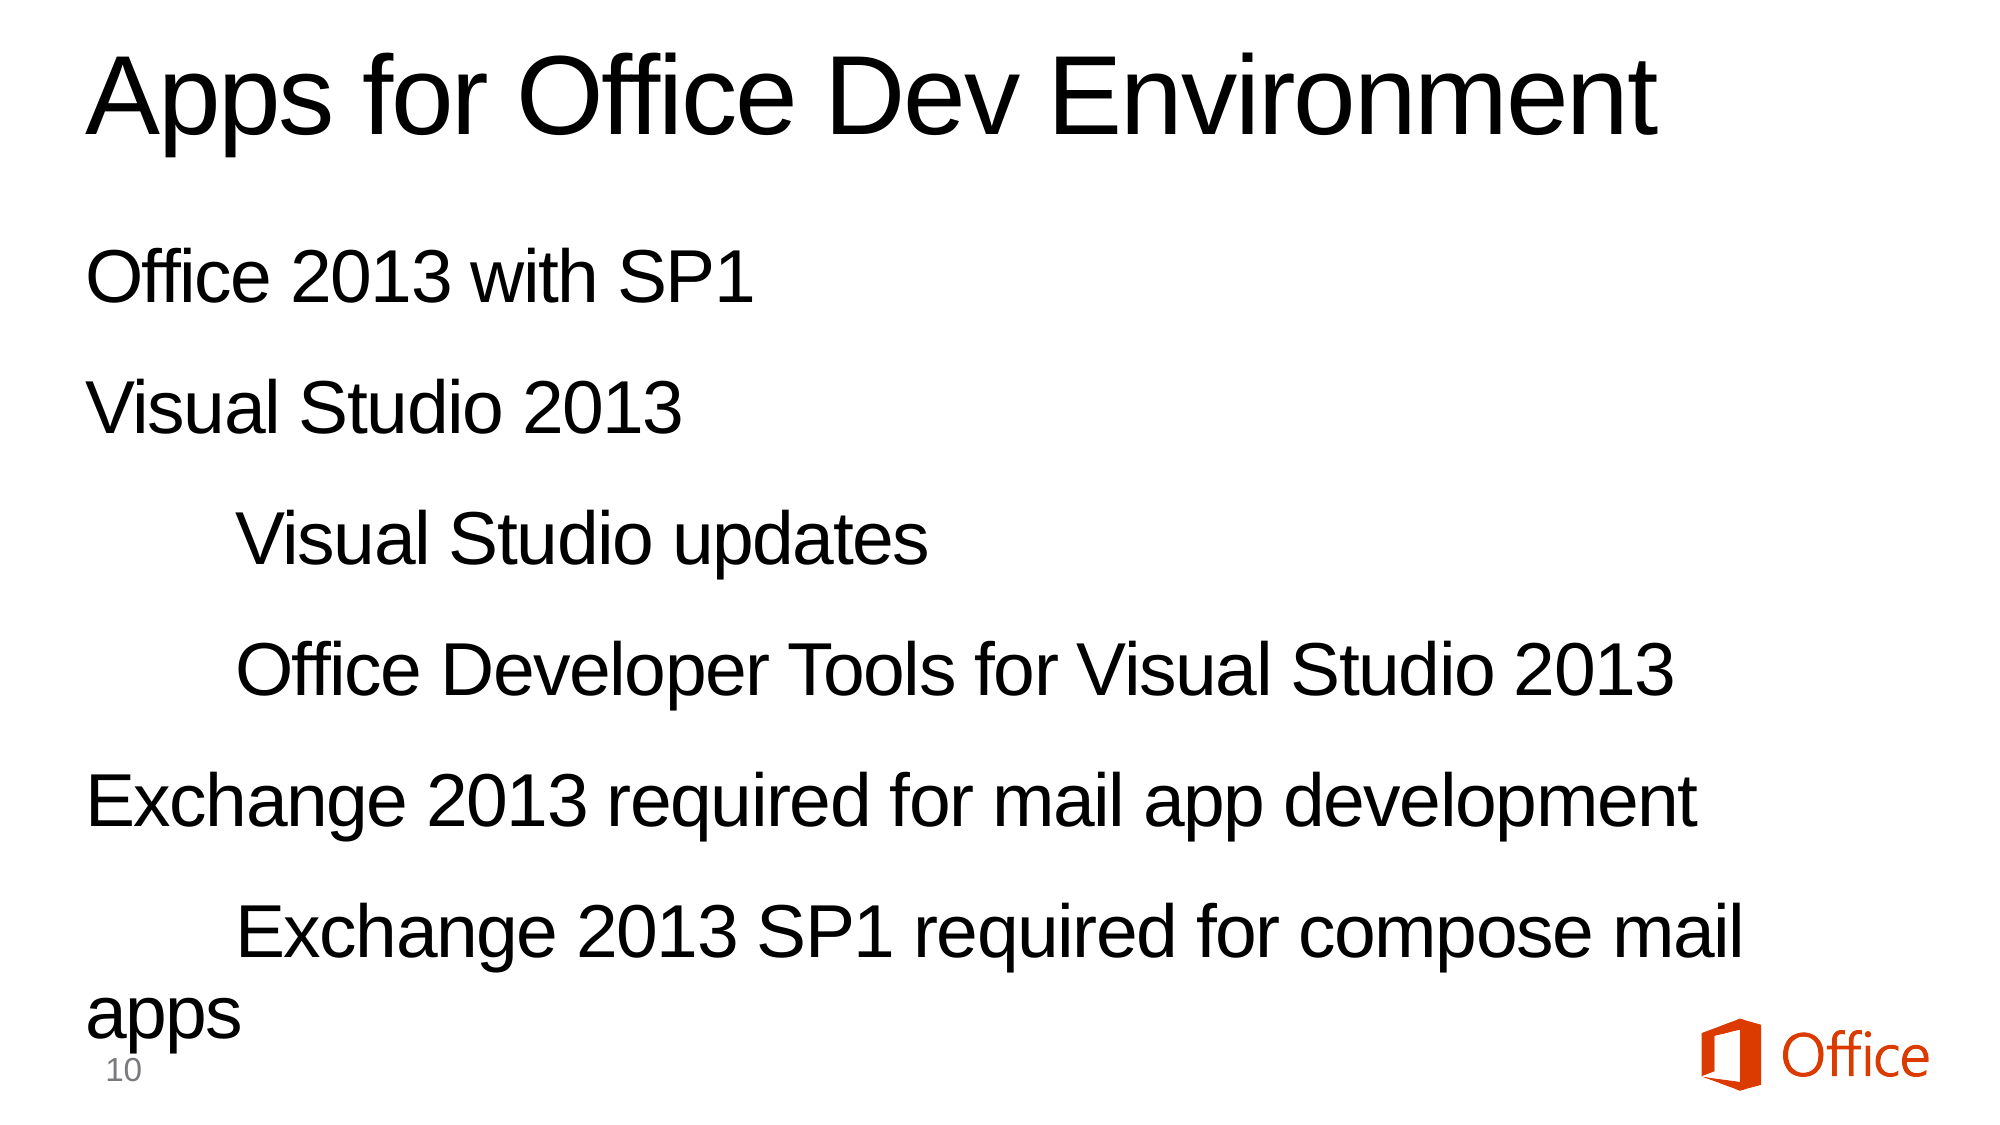

# Apps for Office Dev Environment
Office 2013 with SP1
Visual Studio 2013
	Visual Studio updates
	Office Developer Tools for Visual Studio 2013
Exchange 2013 required for mail app development
	Exchange 2013 SP1 required for compose mail apps
10